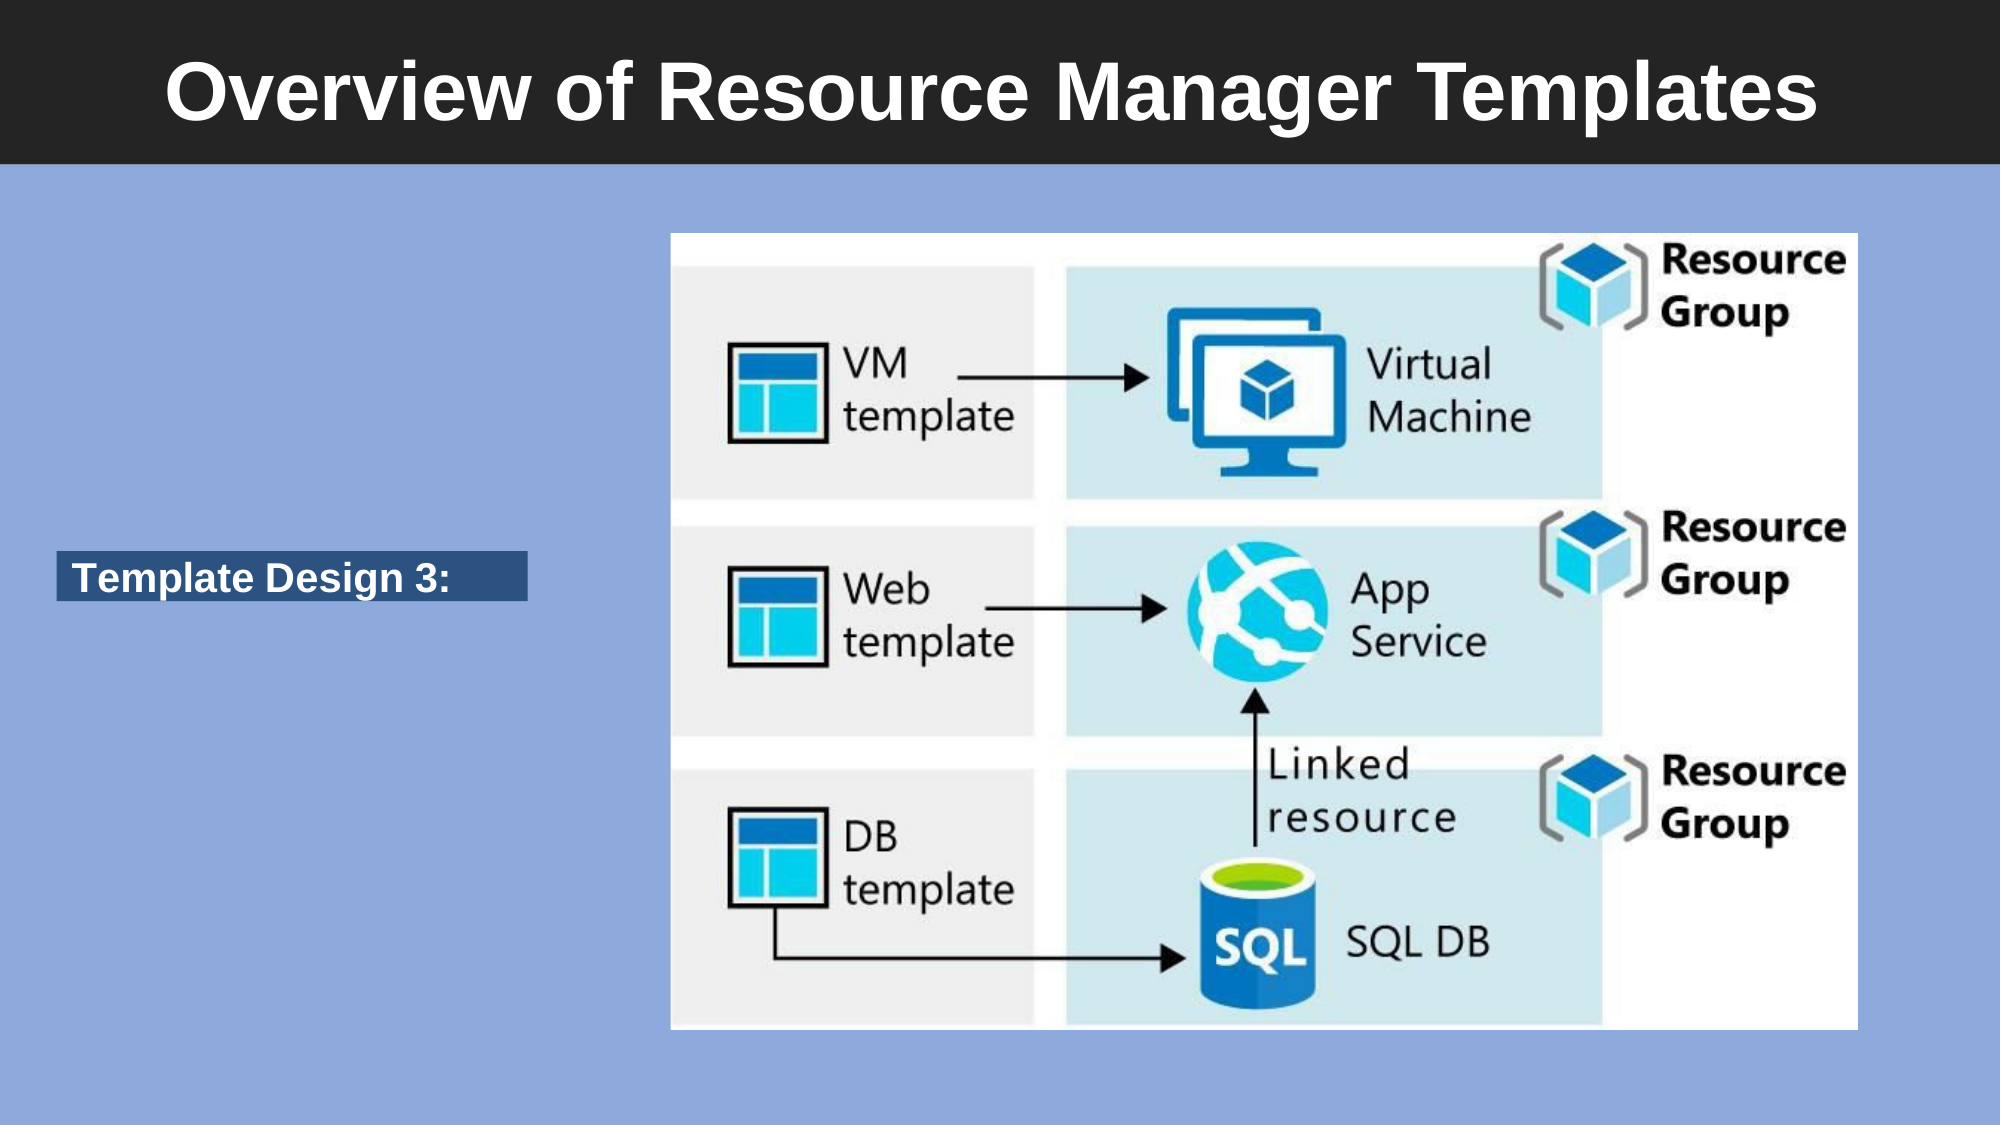

# Overview of Resource Manager Templates

Template Design 3: